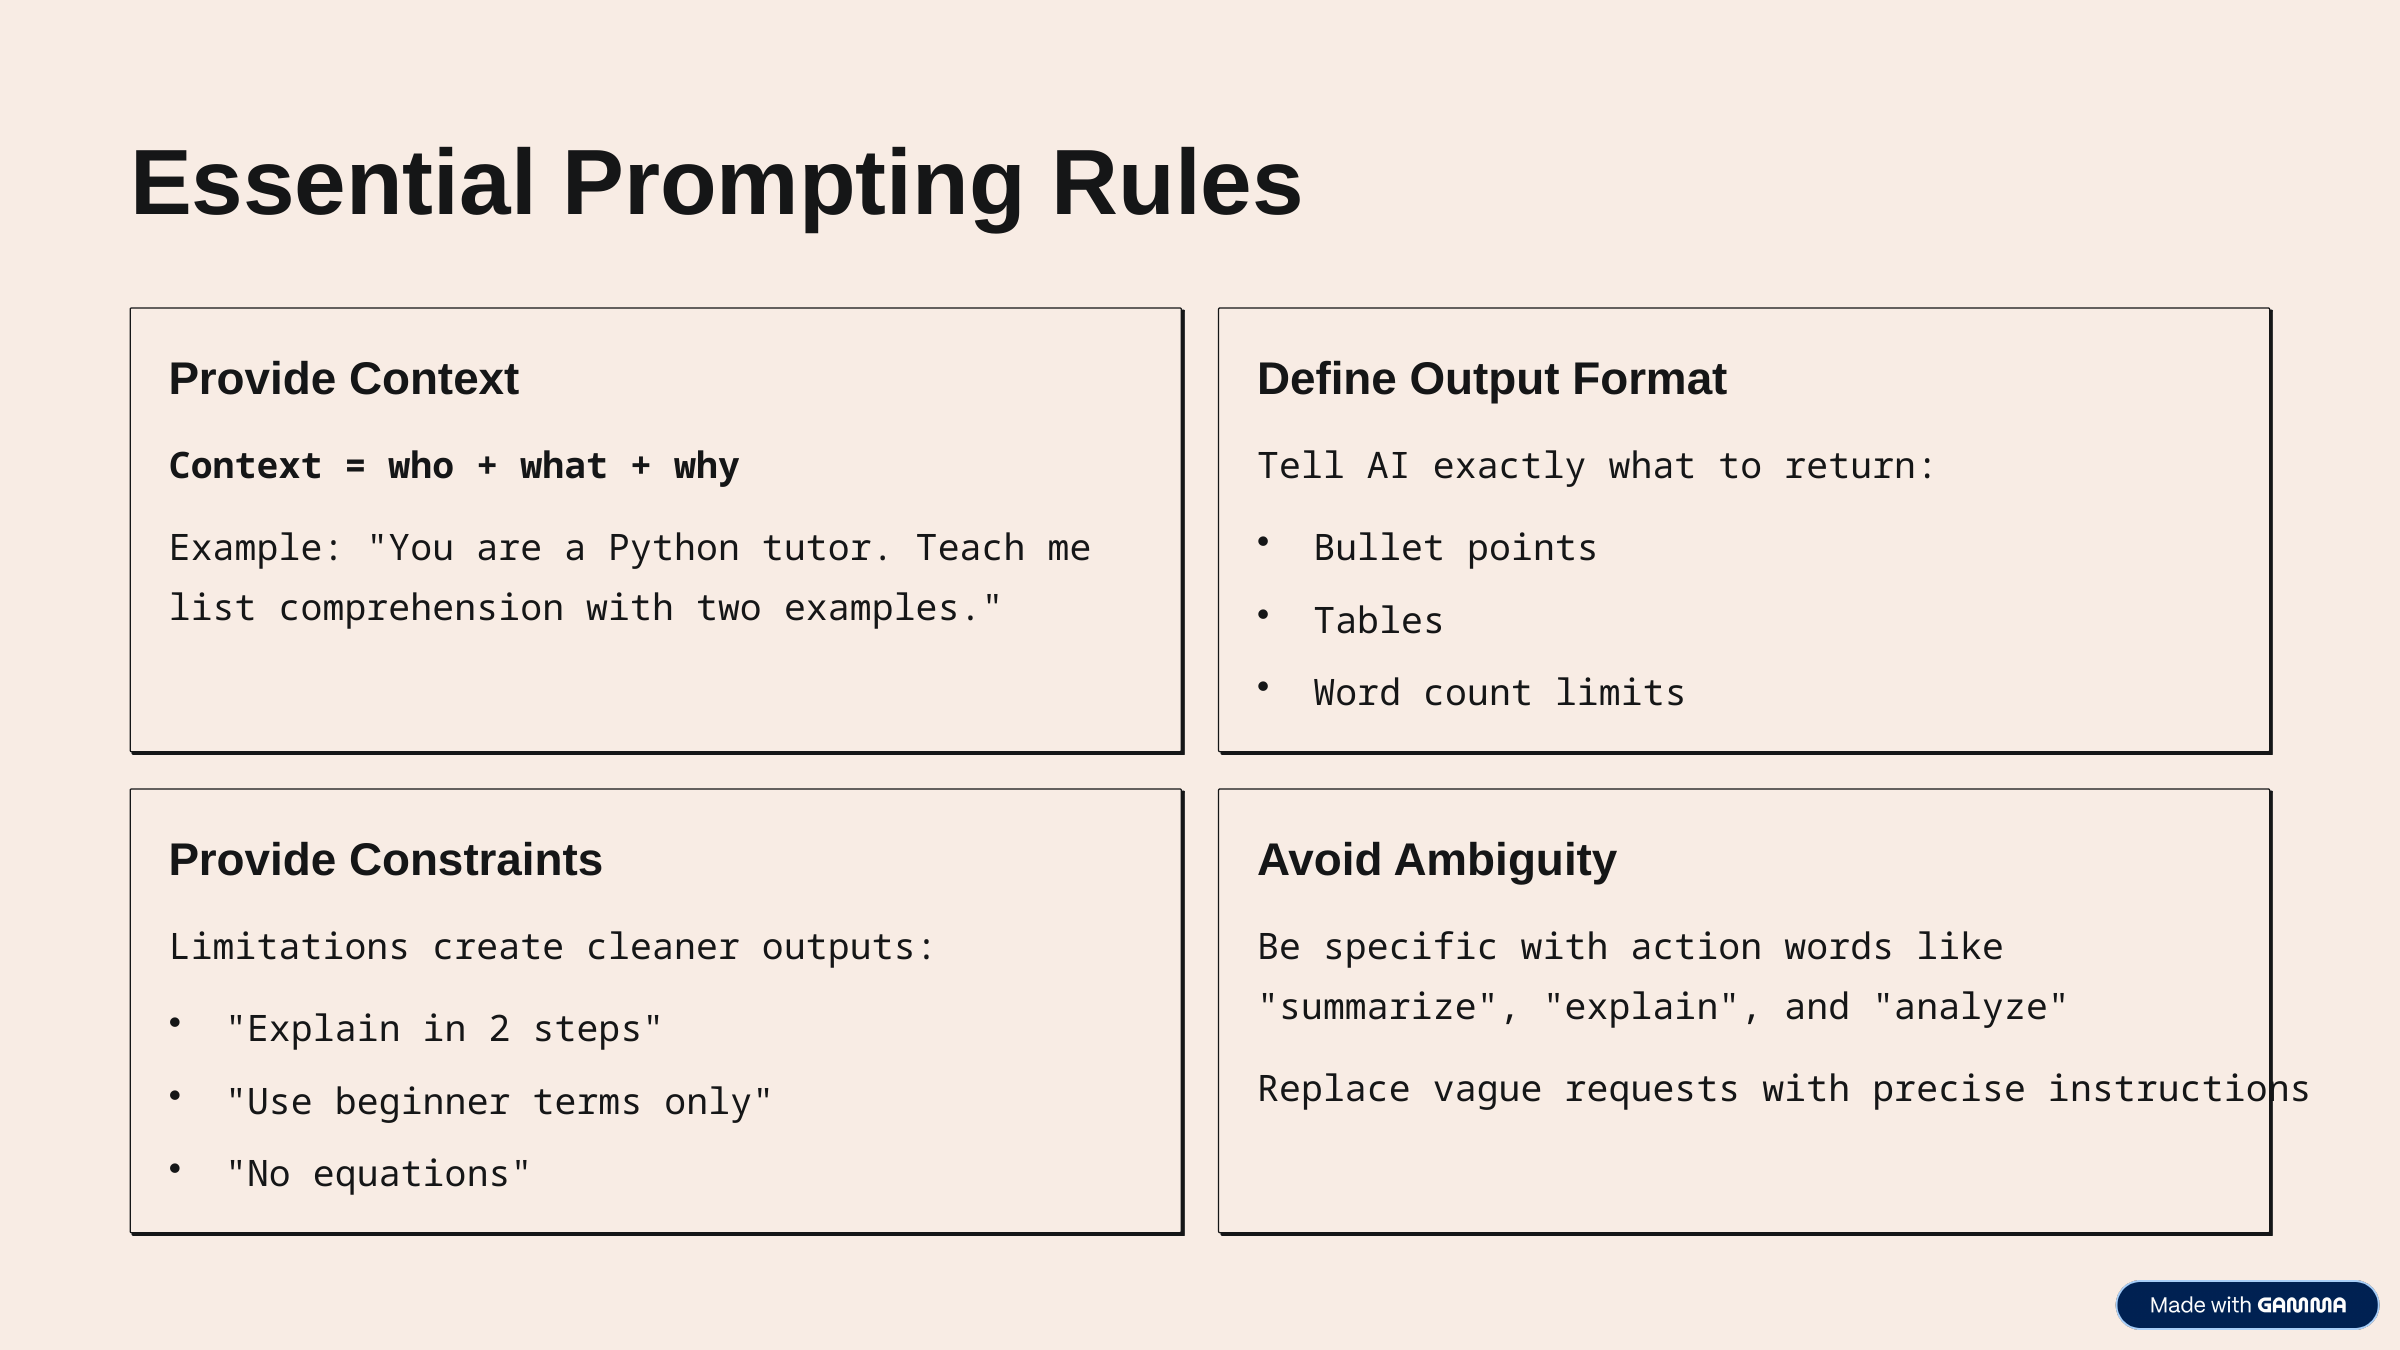

Essential Prompting Rules

Provide Context
Define Output Format
Context = who + what + why
Tell AI exactly what to return:
Example: "You are a Python tutor. Teach me list comprehension with two examples."
Bullet points
Tables
Word count limits

Provide Constraints
Avoid Ambiguity
Limitations create cleaner outputs:
Be specific with action words like "summarize", "explain", and "analyze"
"Explain in 2 steps"
Replace vague requests with precise instructions
"Use beginner terms only"
"No equations"